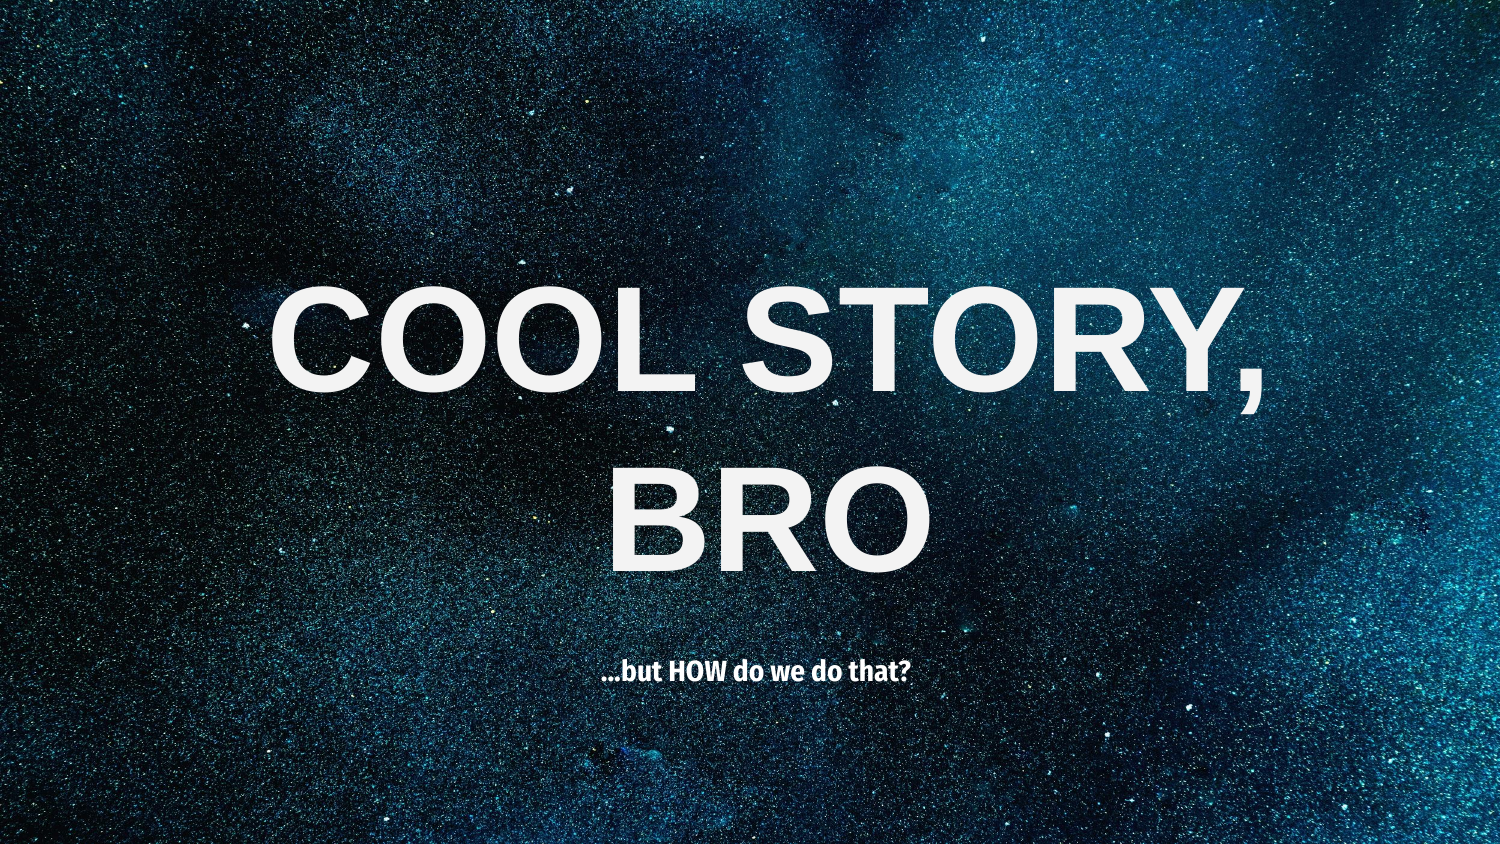

# COOL STORY, BRO
...but HOW do we do that?